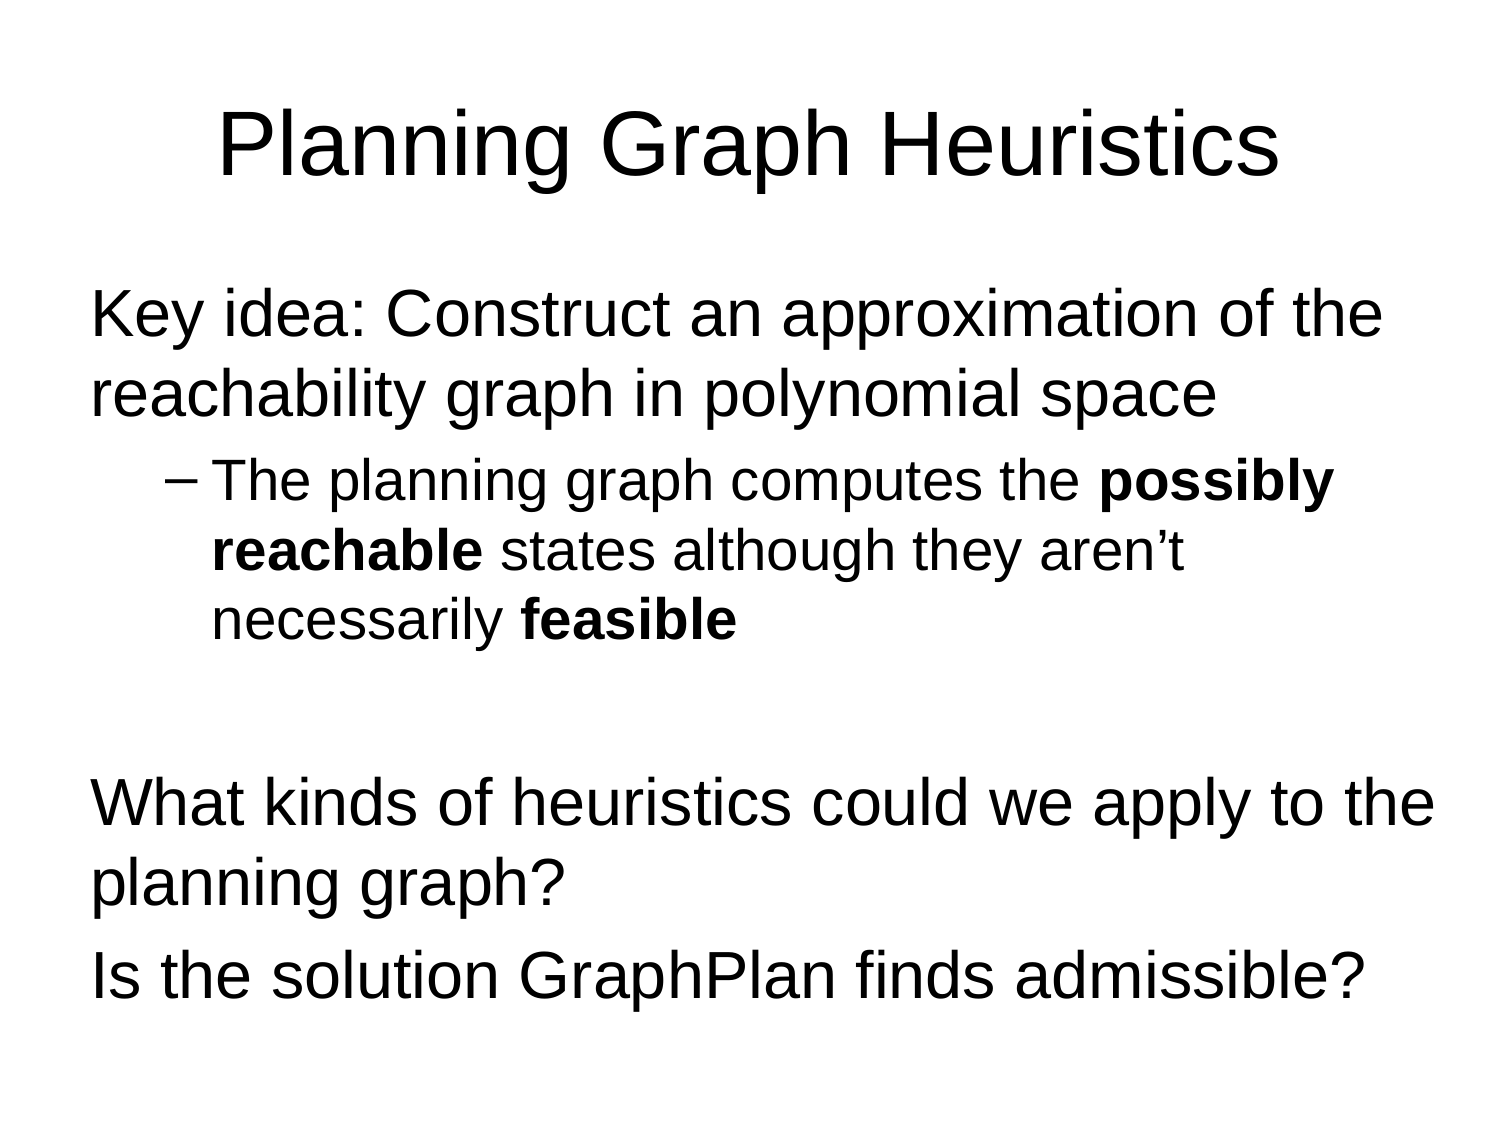

# Planning Graph Heuristics
Key idea: Construct an approximation of the reachability graph in polynomial space
The planning graph computes the possibly reachable states although they aren’t necessarily feasible

What kinds of heuristics could we apply to the planning graph?
Is the solution GraphPlan finds admissible?